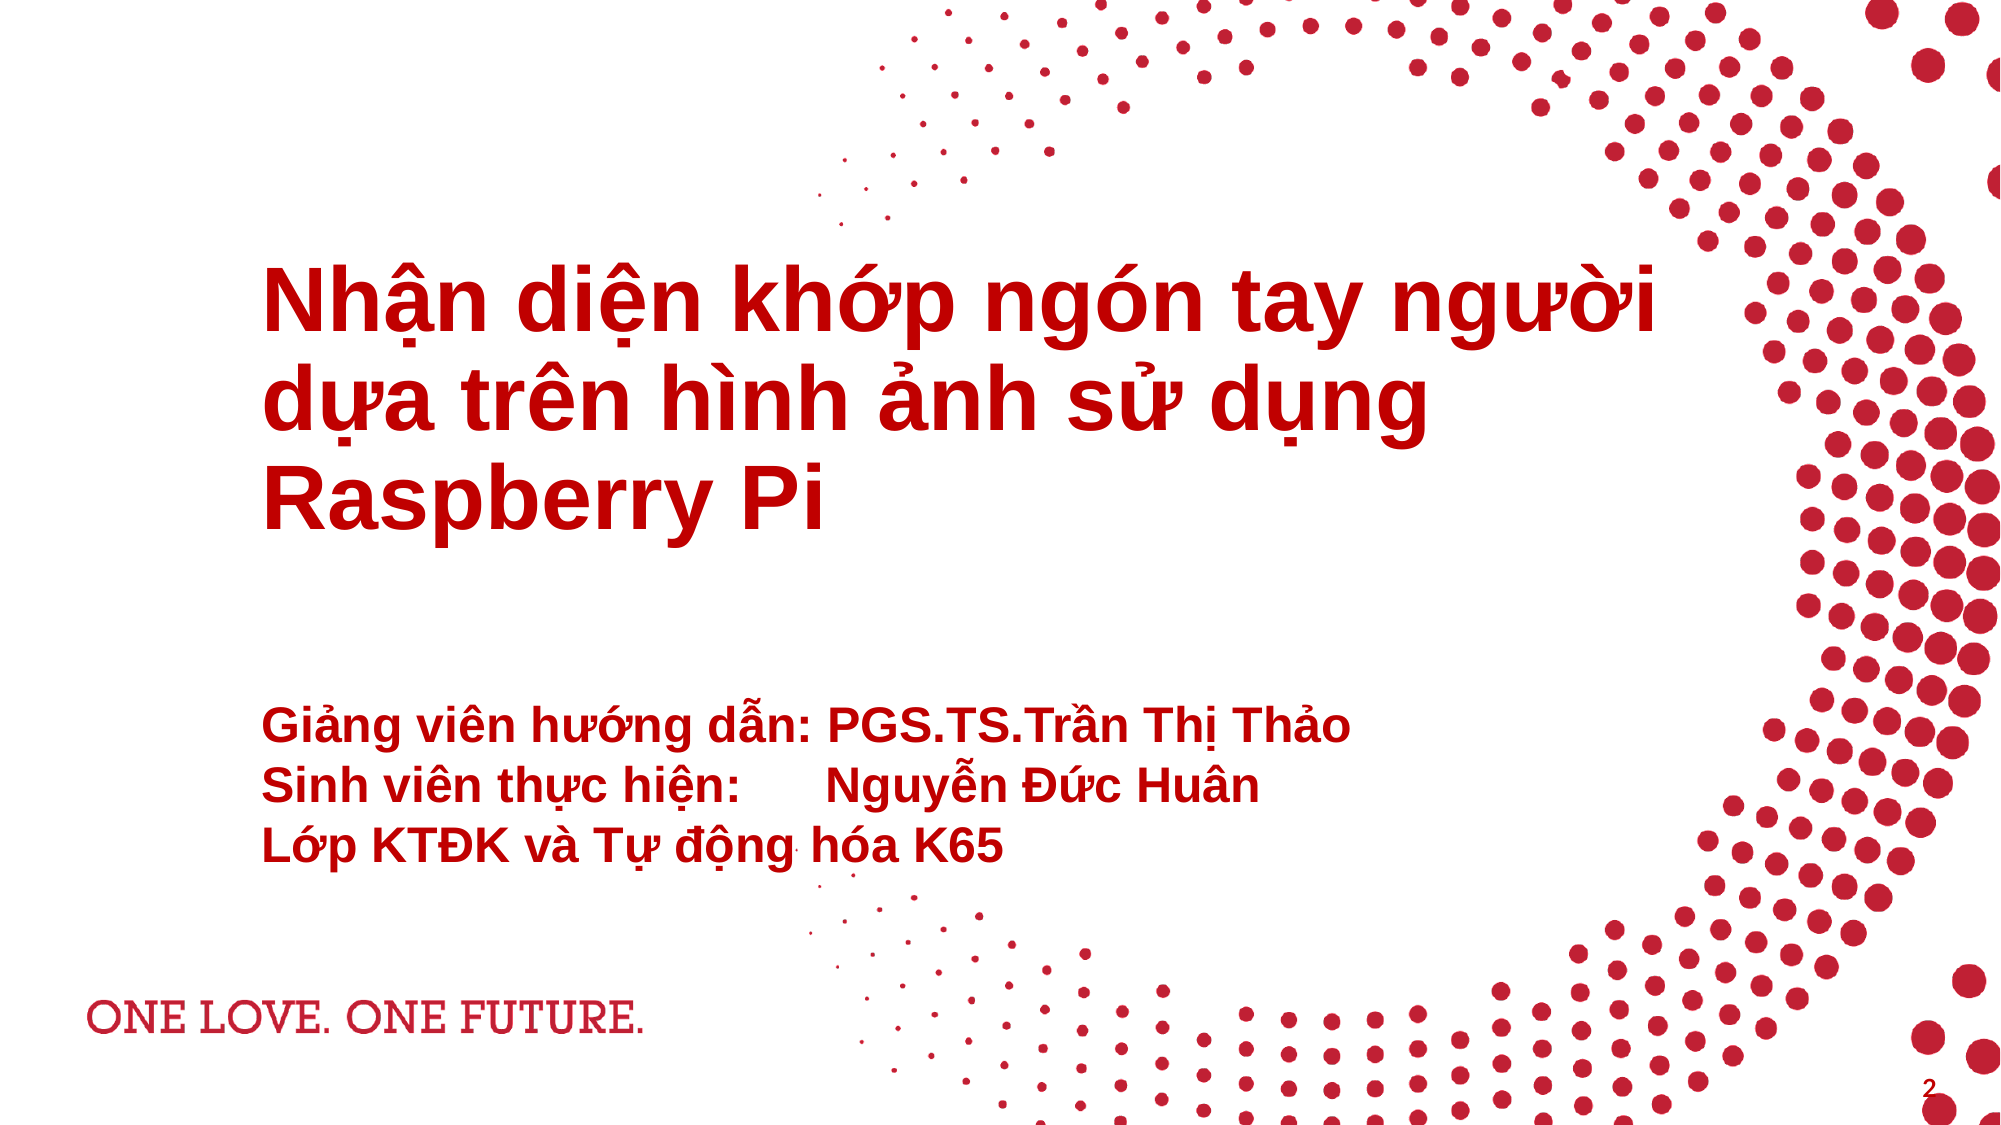

Nhận diện khớp ngón tay người dựa trên hình ảnh sử dụng Raspberry Pi
Giảng viên hướng dẫn: PGS.TS.Trần Thị Thảo
Sinh viên thực hiện:      Nguyễn Đức Huân
Lớp KTĐK và Tự động hóa K65
2